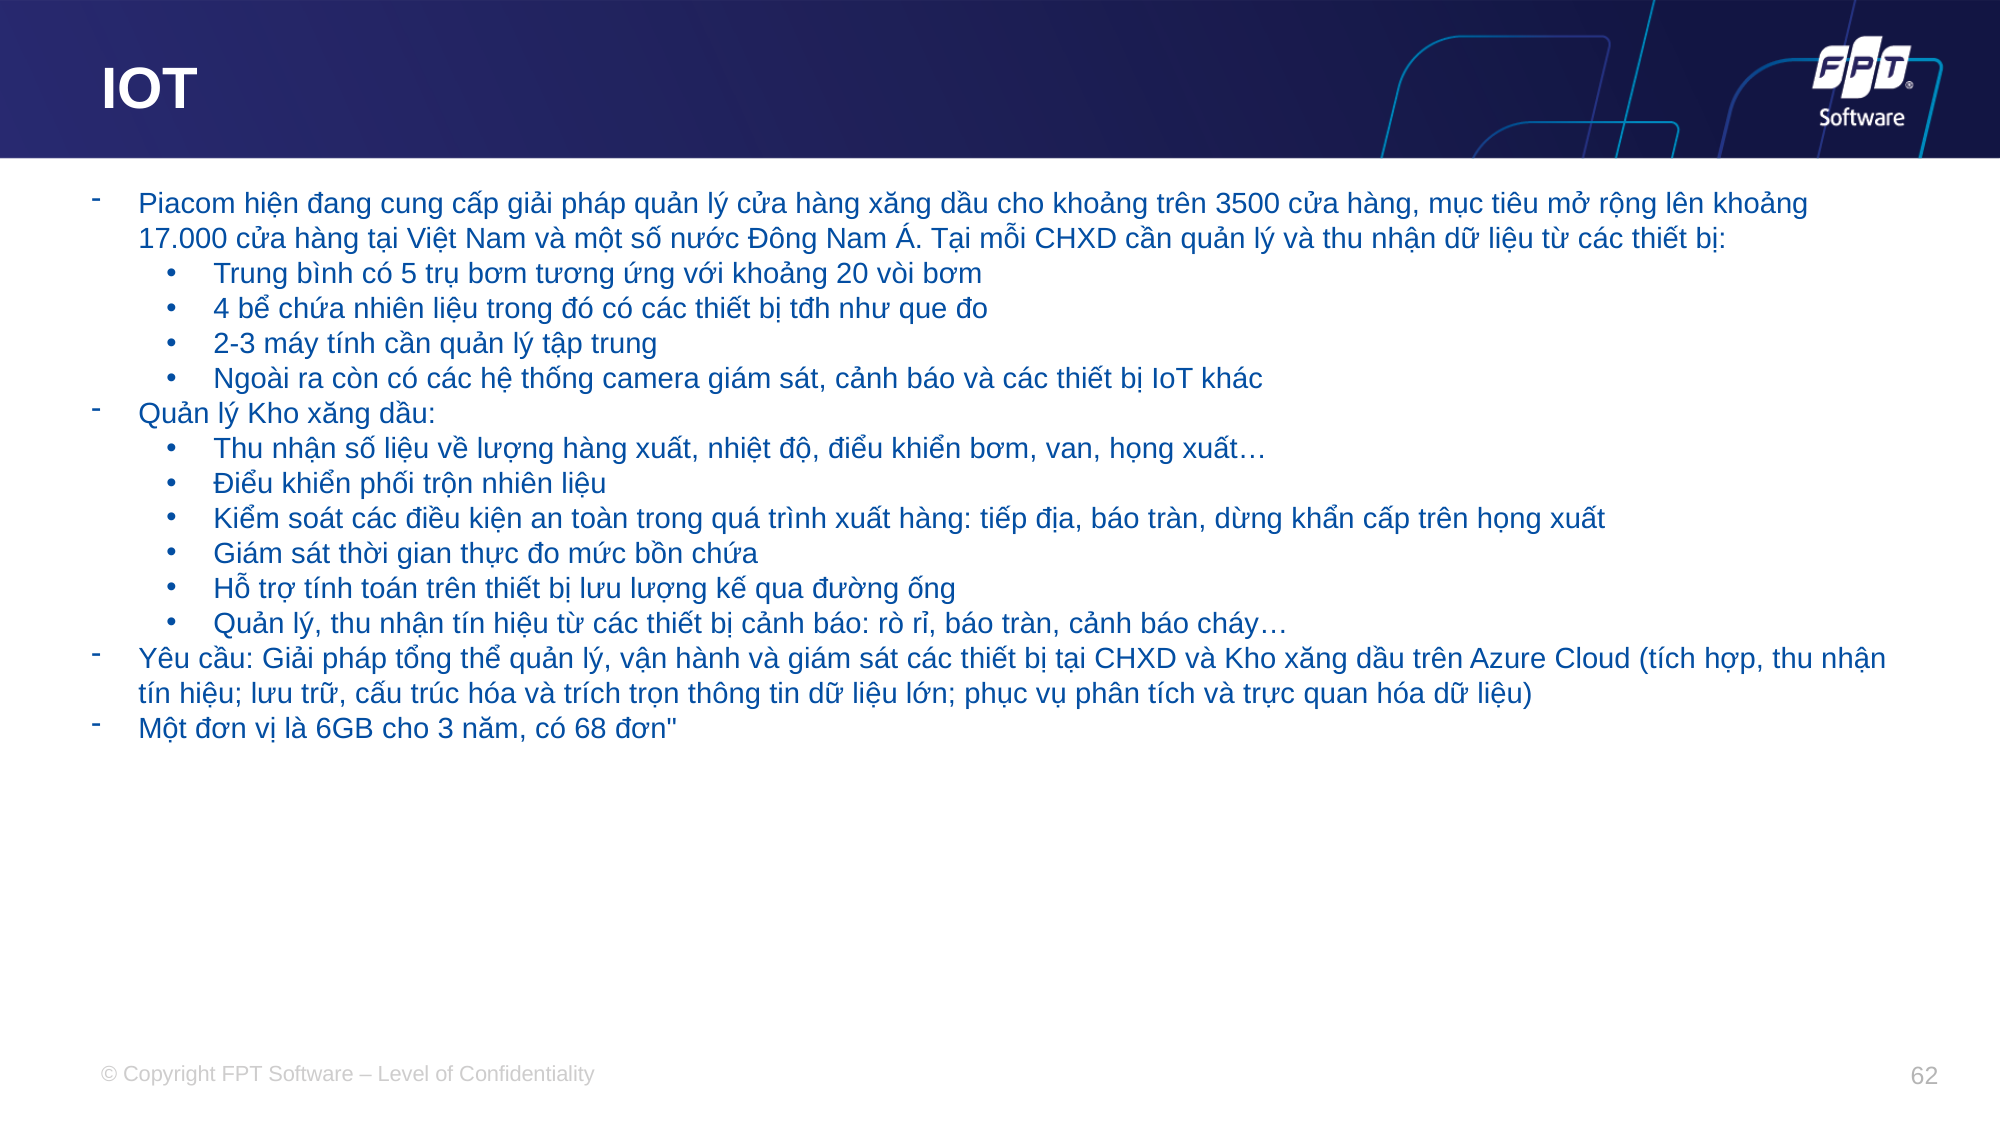

# IOT
Piacom hiện đang cung cấp giải pháp quản lý cửa hàng xăng dầu cho khoảng trên 3500 cửa hàng, mục tiêu mở rộng lên khoảng 17.000 cửa hàng tại Việt Nam và một số nước Đông Nam Á. Tại mỗi CHXD cần quản lý và thu nhận dữ liệu từ các thiết bị:
Trung bình có 5 trụ bơm tương ứng với khoảng 20 vòi bơm
4 bể chứa nhiên liệu trong đó có các thiết bị tđh như que đo
2-3 máy tính cần quản lý tập trung
Ngoài ra còn có các hệ thống camera giám sát, cảnh báo và các thiết bị IoT khác
Quản lý Kho xăng dầu:
Thu nhận số liệu về lượng hàng xuất, nhiệt độ, điểu khiển bơm, van, họng xuất…
Điểu khiển phối trộn nhiên liệu
Kiểm soát các điều kiện an toàn trong quá trình xuất hàng: tiếp địa, báo tràn, dừng khẩn cấp trên họng xuất
Giám sát thời gian thực đo mức bồn chứa
Hỗ trợ tính toán trên thiết bị lưu lượng kế qua đường ống
Quản lý, thu nhận tín hiệu từ các thiết bị cảnh báo: rò rỉ, báo tràn, cảnh báo cháy…
Yêu cầu: Giải pháp tổng thể quản lý, vận hành và giám sát các thiết bị tại CHXD và Kho xăng dầu trên Azure Cloud (tích hợp, thu nhận tín hiệu; lưu trữ, cấu trúc hóa và trích trọn thông tin dữ liệu lớn; phục vụ phân tích và trực quan hóa dữ liệu)
Một đơn vị là 6GB cho 3 năm, có 68 đơn"
62